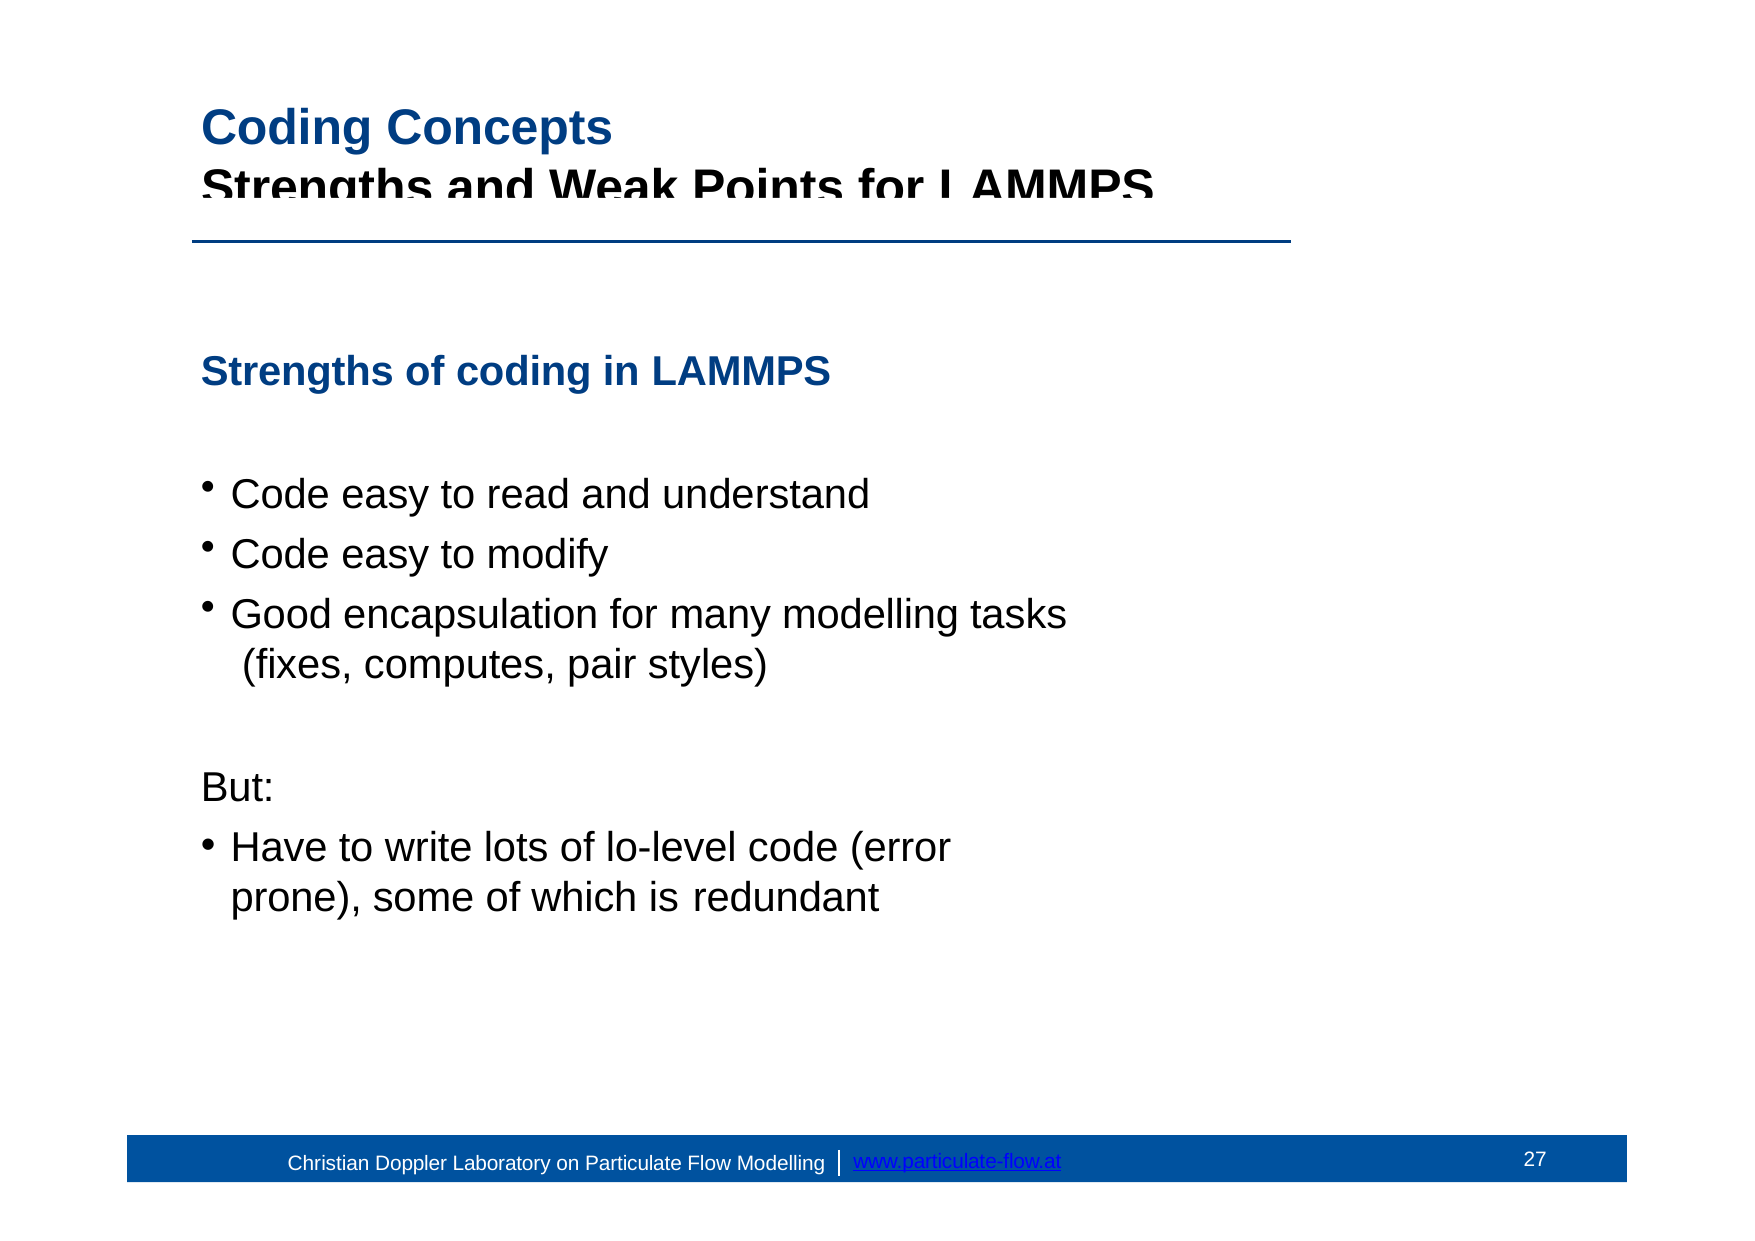

# Coding Concepts
Strengths and Weak Points for LAMMPS

Strengths of coding in LAMMPS

Code easy to read and understand
Code easy to modify
Good encapsulation for many modelling tasks  (fixes, computes, pair styles)

But:
Have to write lots of lo-level code (error prone), some of which is redundant

27
www.particulate-flow.at
Christian Doppler Laboratory on Particulate Flow Modelling